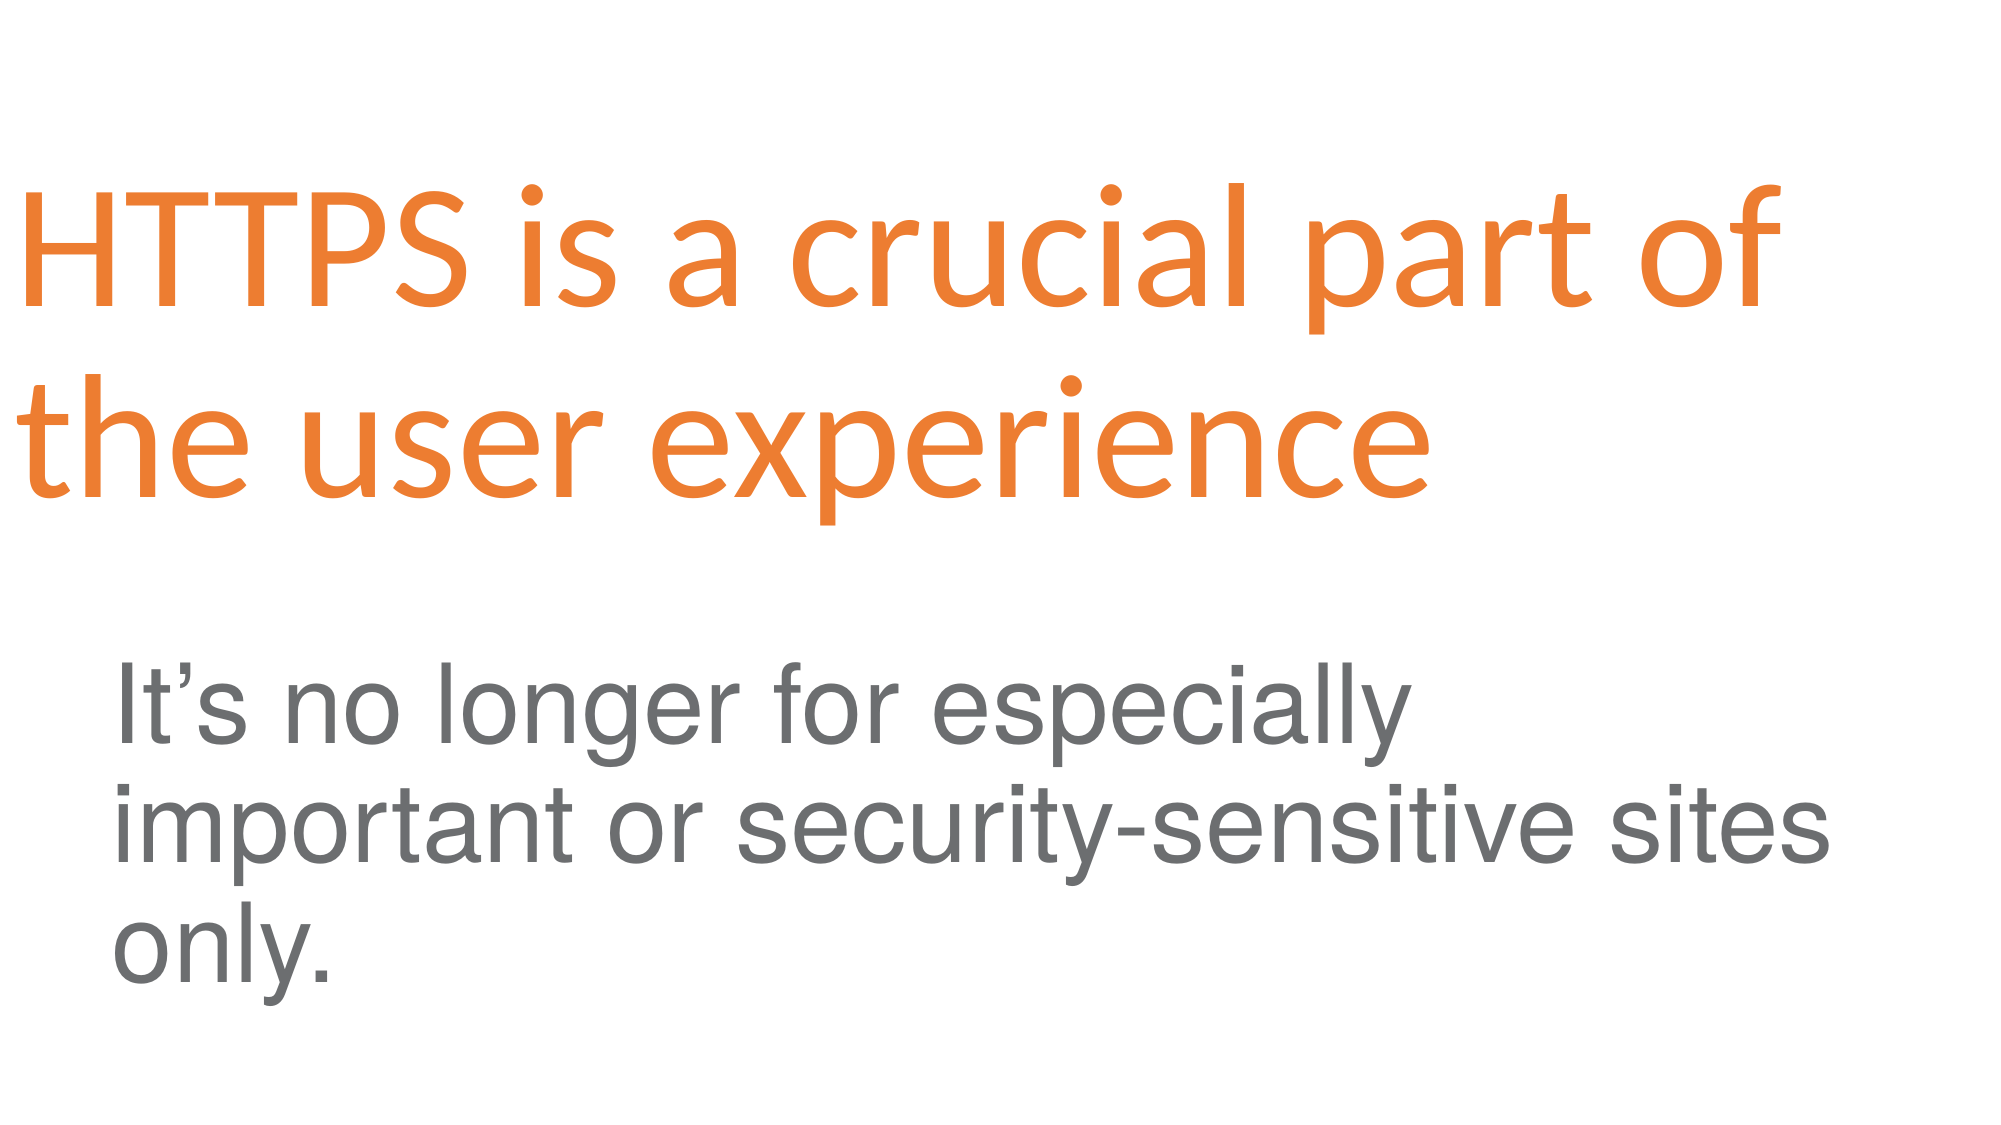

# HTTPS is a crucial part of the user experience
It’s no longer for especially important or security-sensitive sites only.